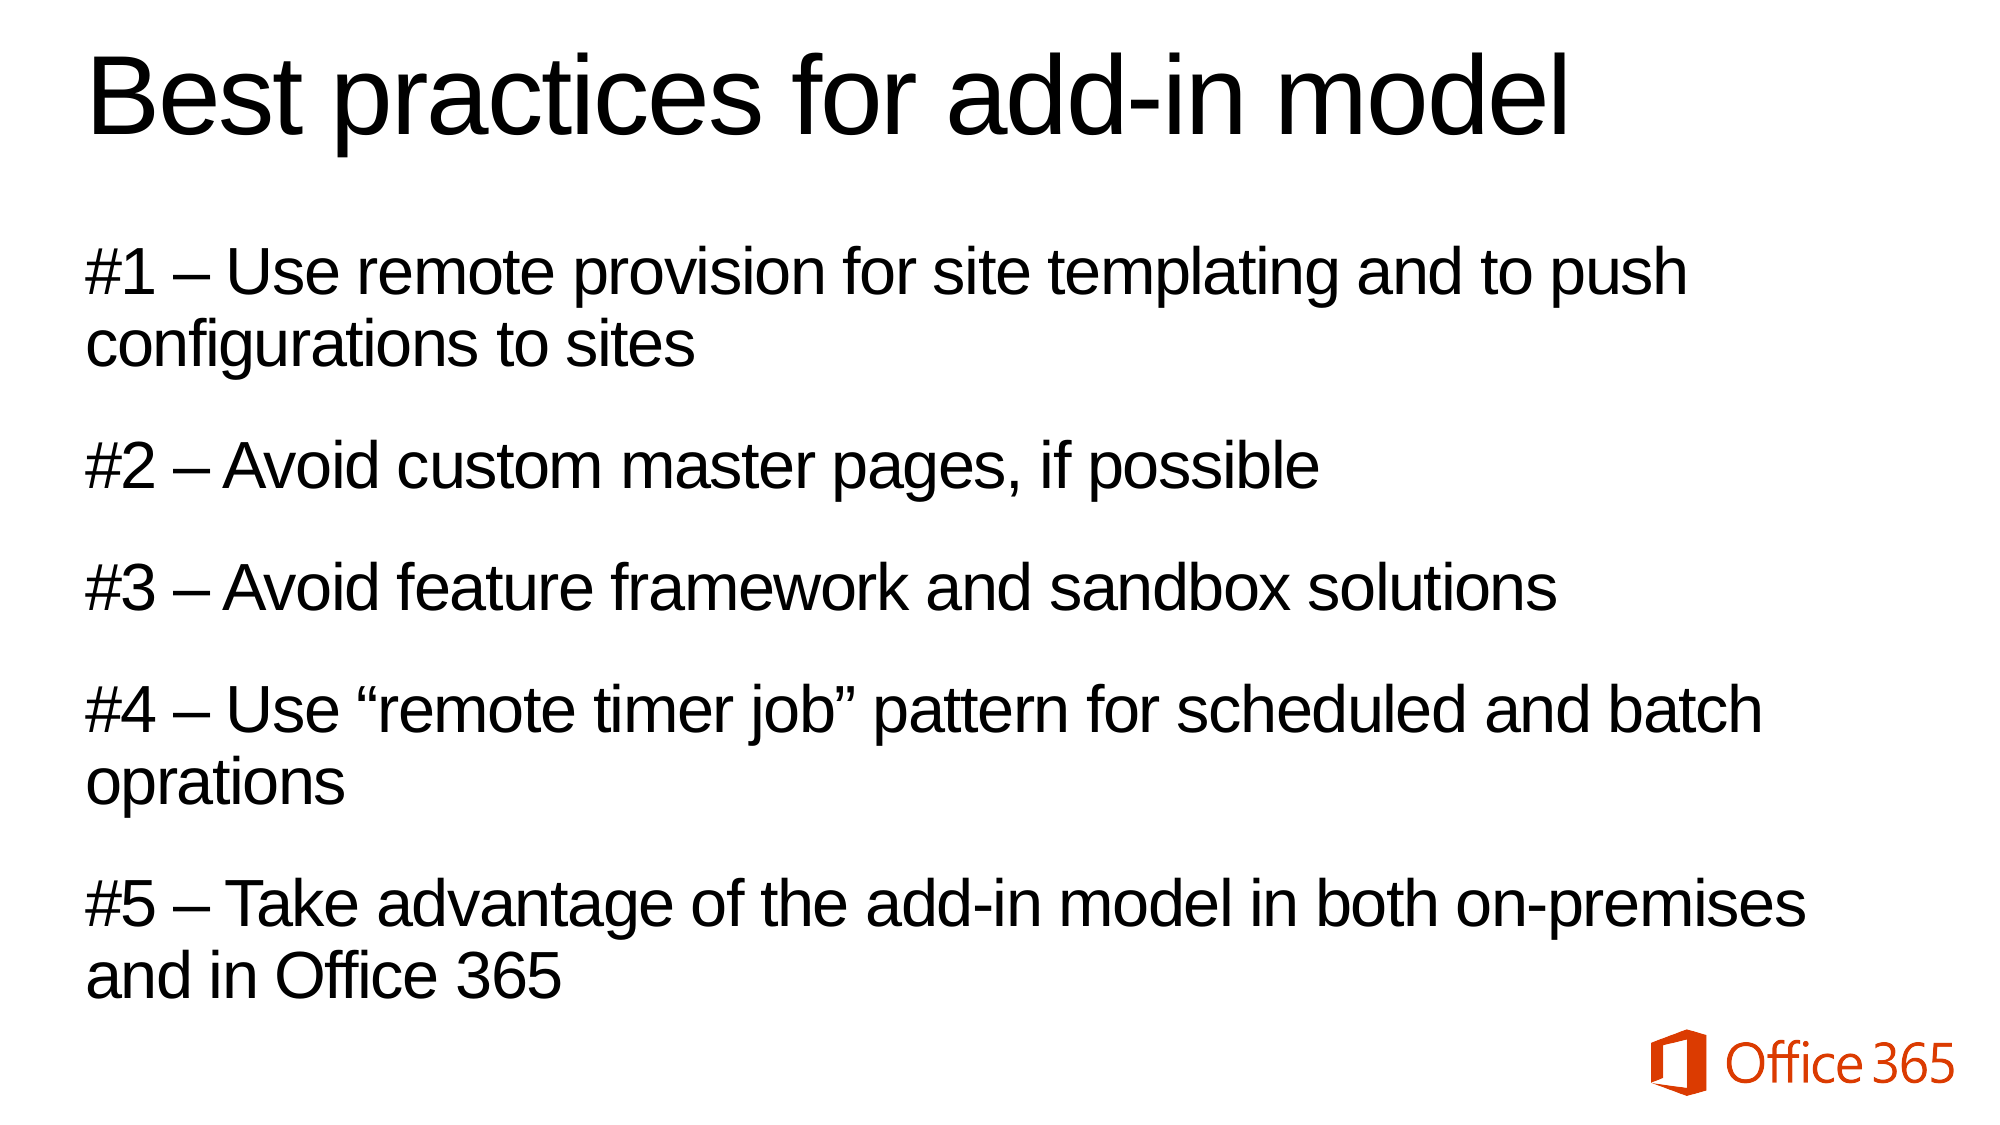

# Best practices for add-in model
#1 – Use remote provision for site templating and to push configurations to sites
#2 – Avoid custom master pages, if possible
#3 – Avoid feature framework and sandbox solutions
#4 – Use “remote timer job” pattern for scheduled and batch oprations
#5 – Take advantage of the add-in model in both on-premises and in Office 365